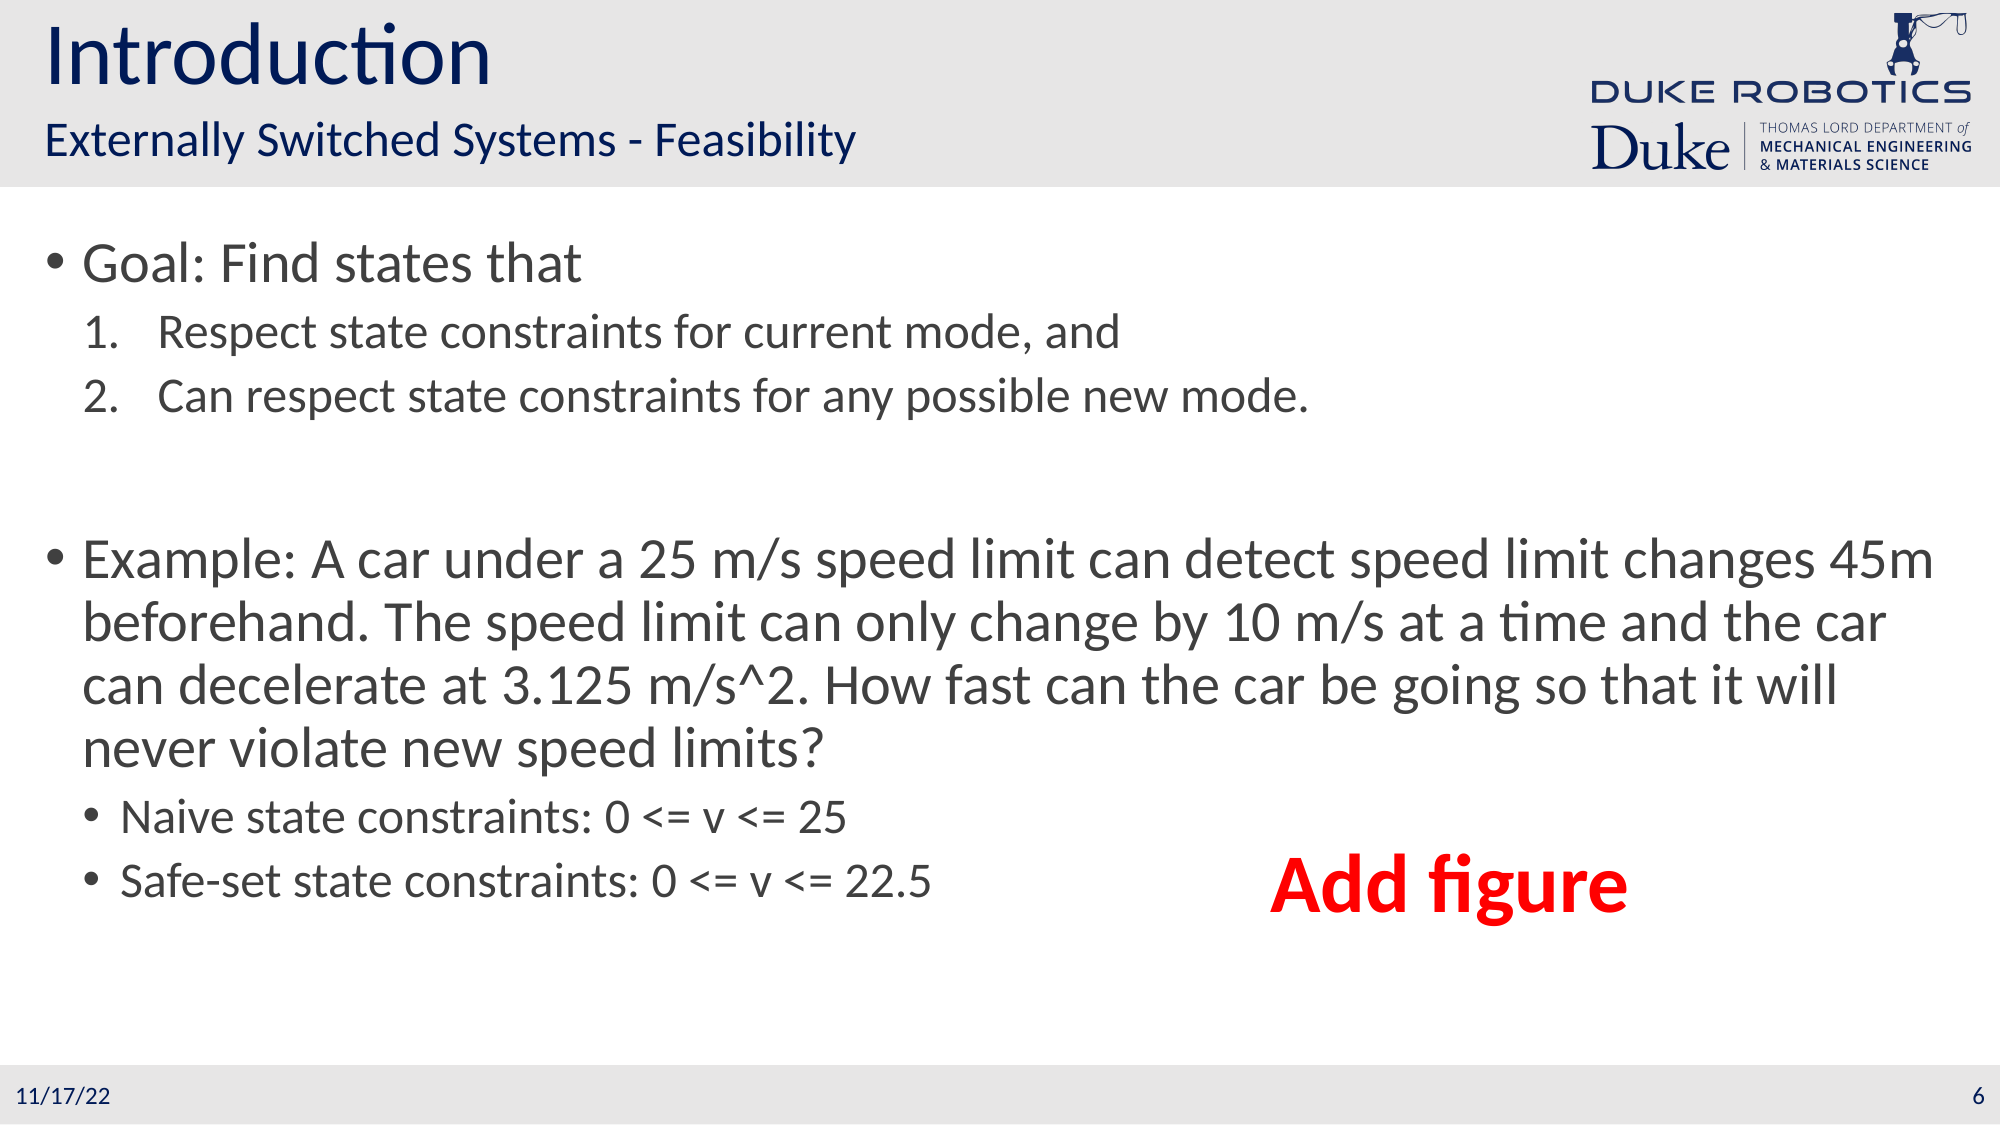

# Introduction
Externally Switched Systems - Feasibility
Goal: Find states that
Respect state constraints for current mode, and
Can respect state constraints for any possible new mode.

Example: A car under a 25 m/s speed limit can detect speed limit changes 45m beforehand. The speed limit can only change by 10 m/s at a time and the car can decelerate at 3.125 m/s^2. How fast can the car be going so that it will never violate new speed limits?
Naive state constraints: 0 <= v <= 25
Safe-set state constraints: 0 <= v <= 22.5
Add figure

6
11/17/22